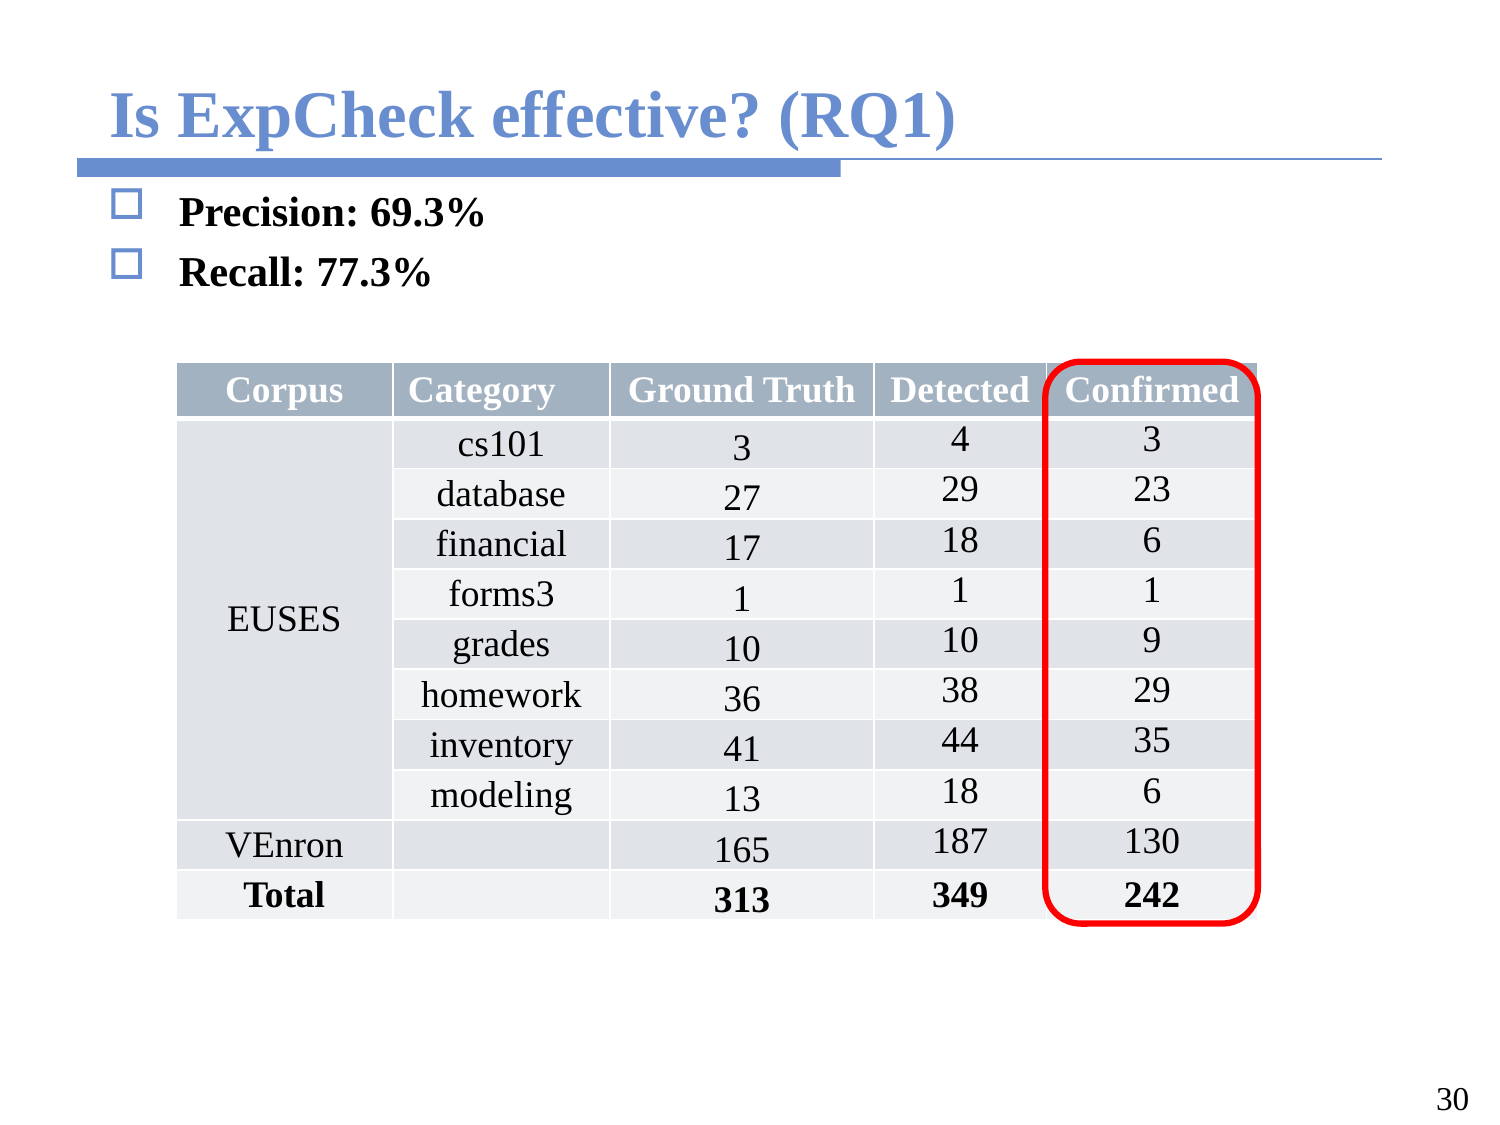

# Is ExpCheck effective? (RQ1)
Precision: 69.3%
Recall: 77.3%
| Corpus | Category | Ground Truth | Detected | Confirmed |
| --- | --- | --- | --- | --- |
| EUSES | cs101 | 3 | 4 | 3 |
|  | database | 27 | 29 | 23 |
|  | financial | 17 | 18 | 6 |
|  | forms3 | 1 | 1 | 1 |
|  | grades | 10 | 10 | 9 |
|  | homework | 36 | 38 | 29 |
|  | inventory | 41 | 44 | 35 |
|  | modeling | 13 | 18 | 6 |
| VEnron |  | 165 | 187 | 130 |
| Total |  | 313 | 349 | 242 |

30